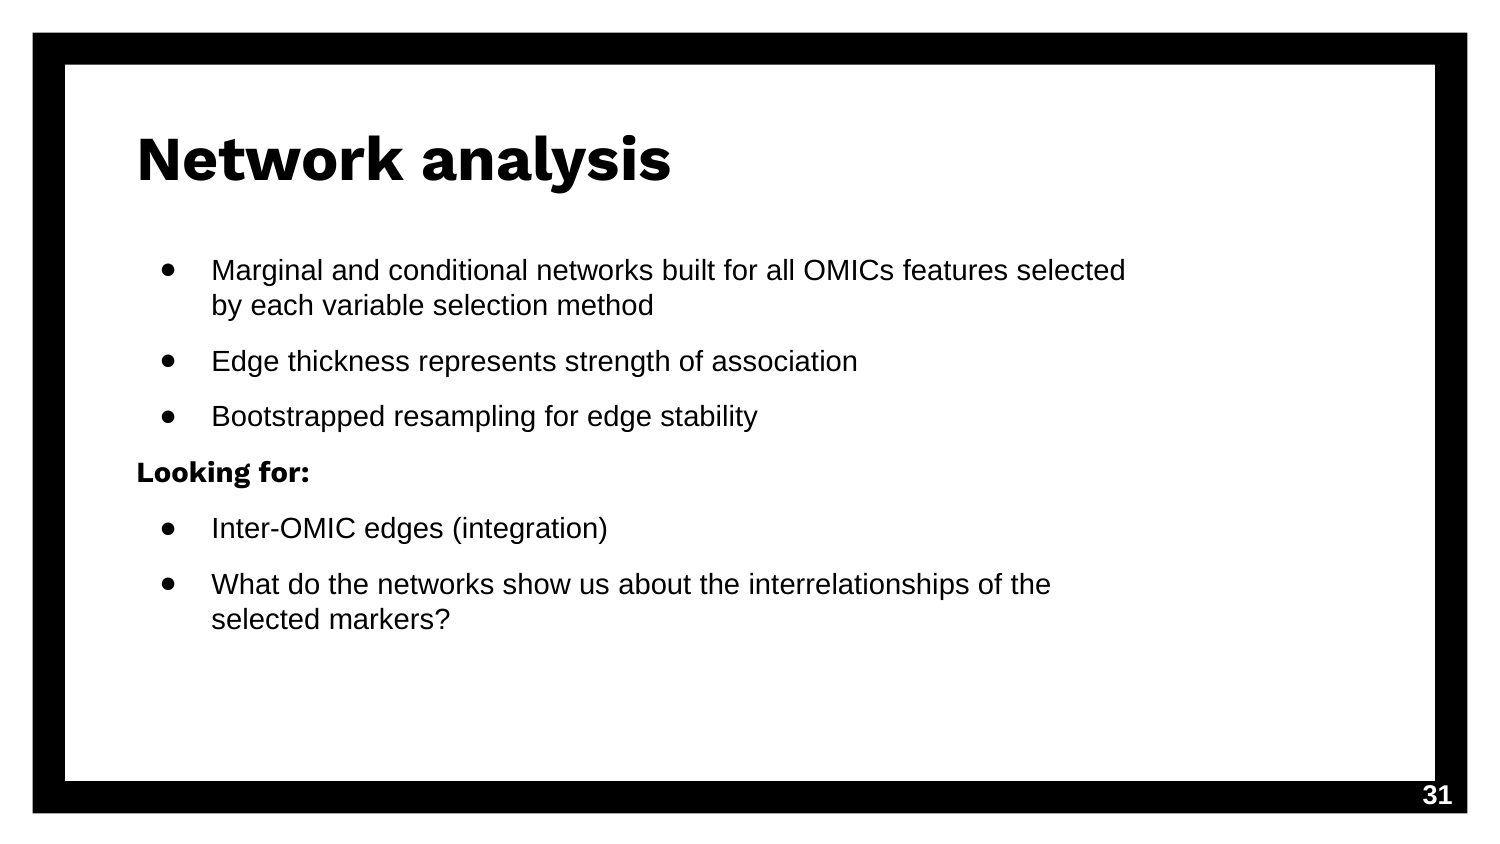

Network analysis
Marginal and conditional networks built for all OMICs features selected by each variable selection method
Edge thickness represents strength of association
Bootstrapped resampling for edge stability
Looking for:
Inter-OMIC edges (integration)
What do the networks show us about the interrelationships of the selected markers?
31